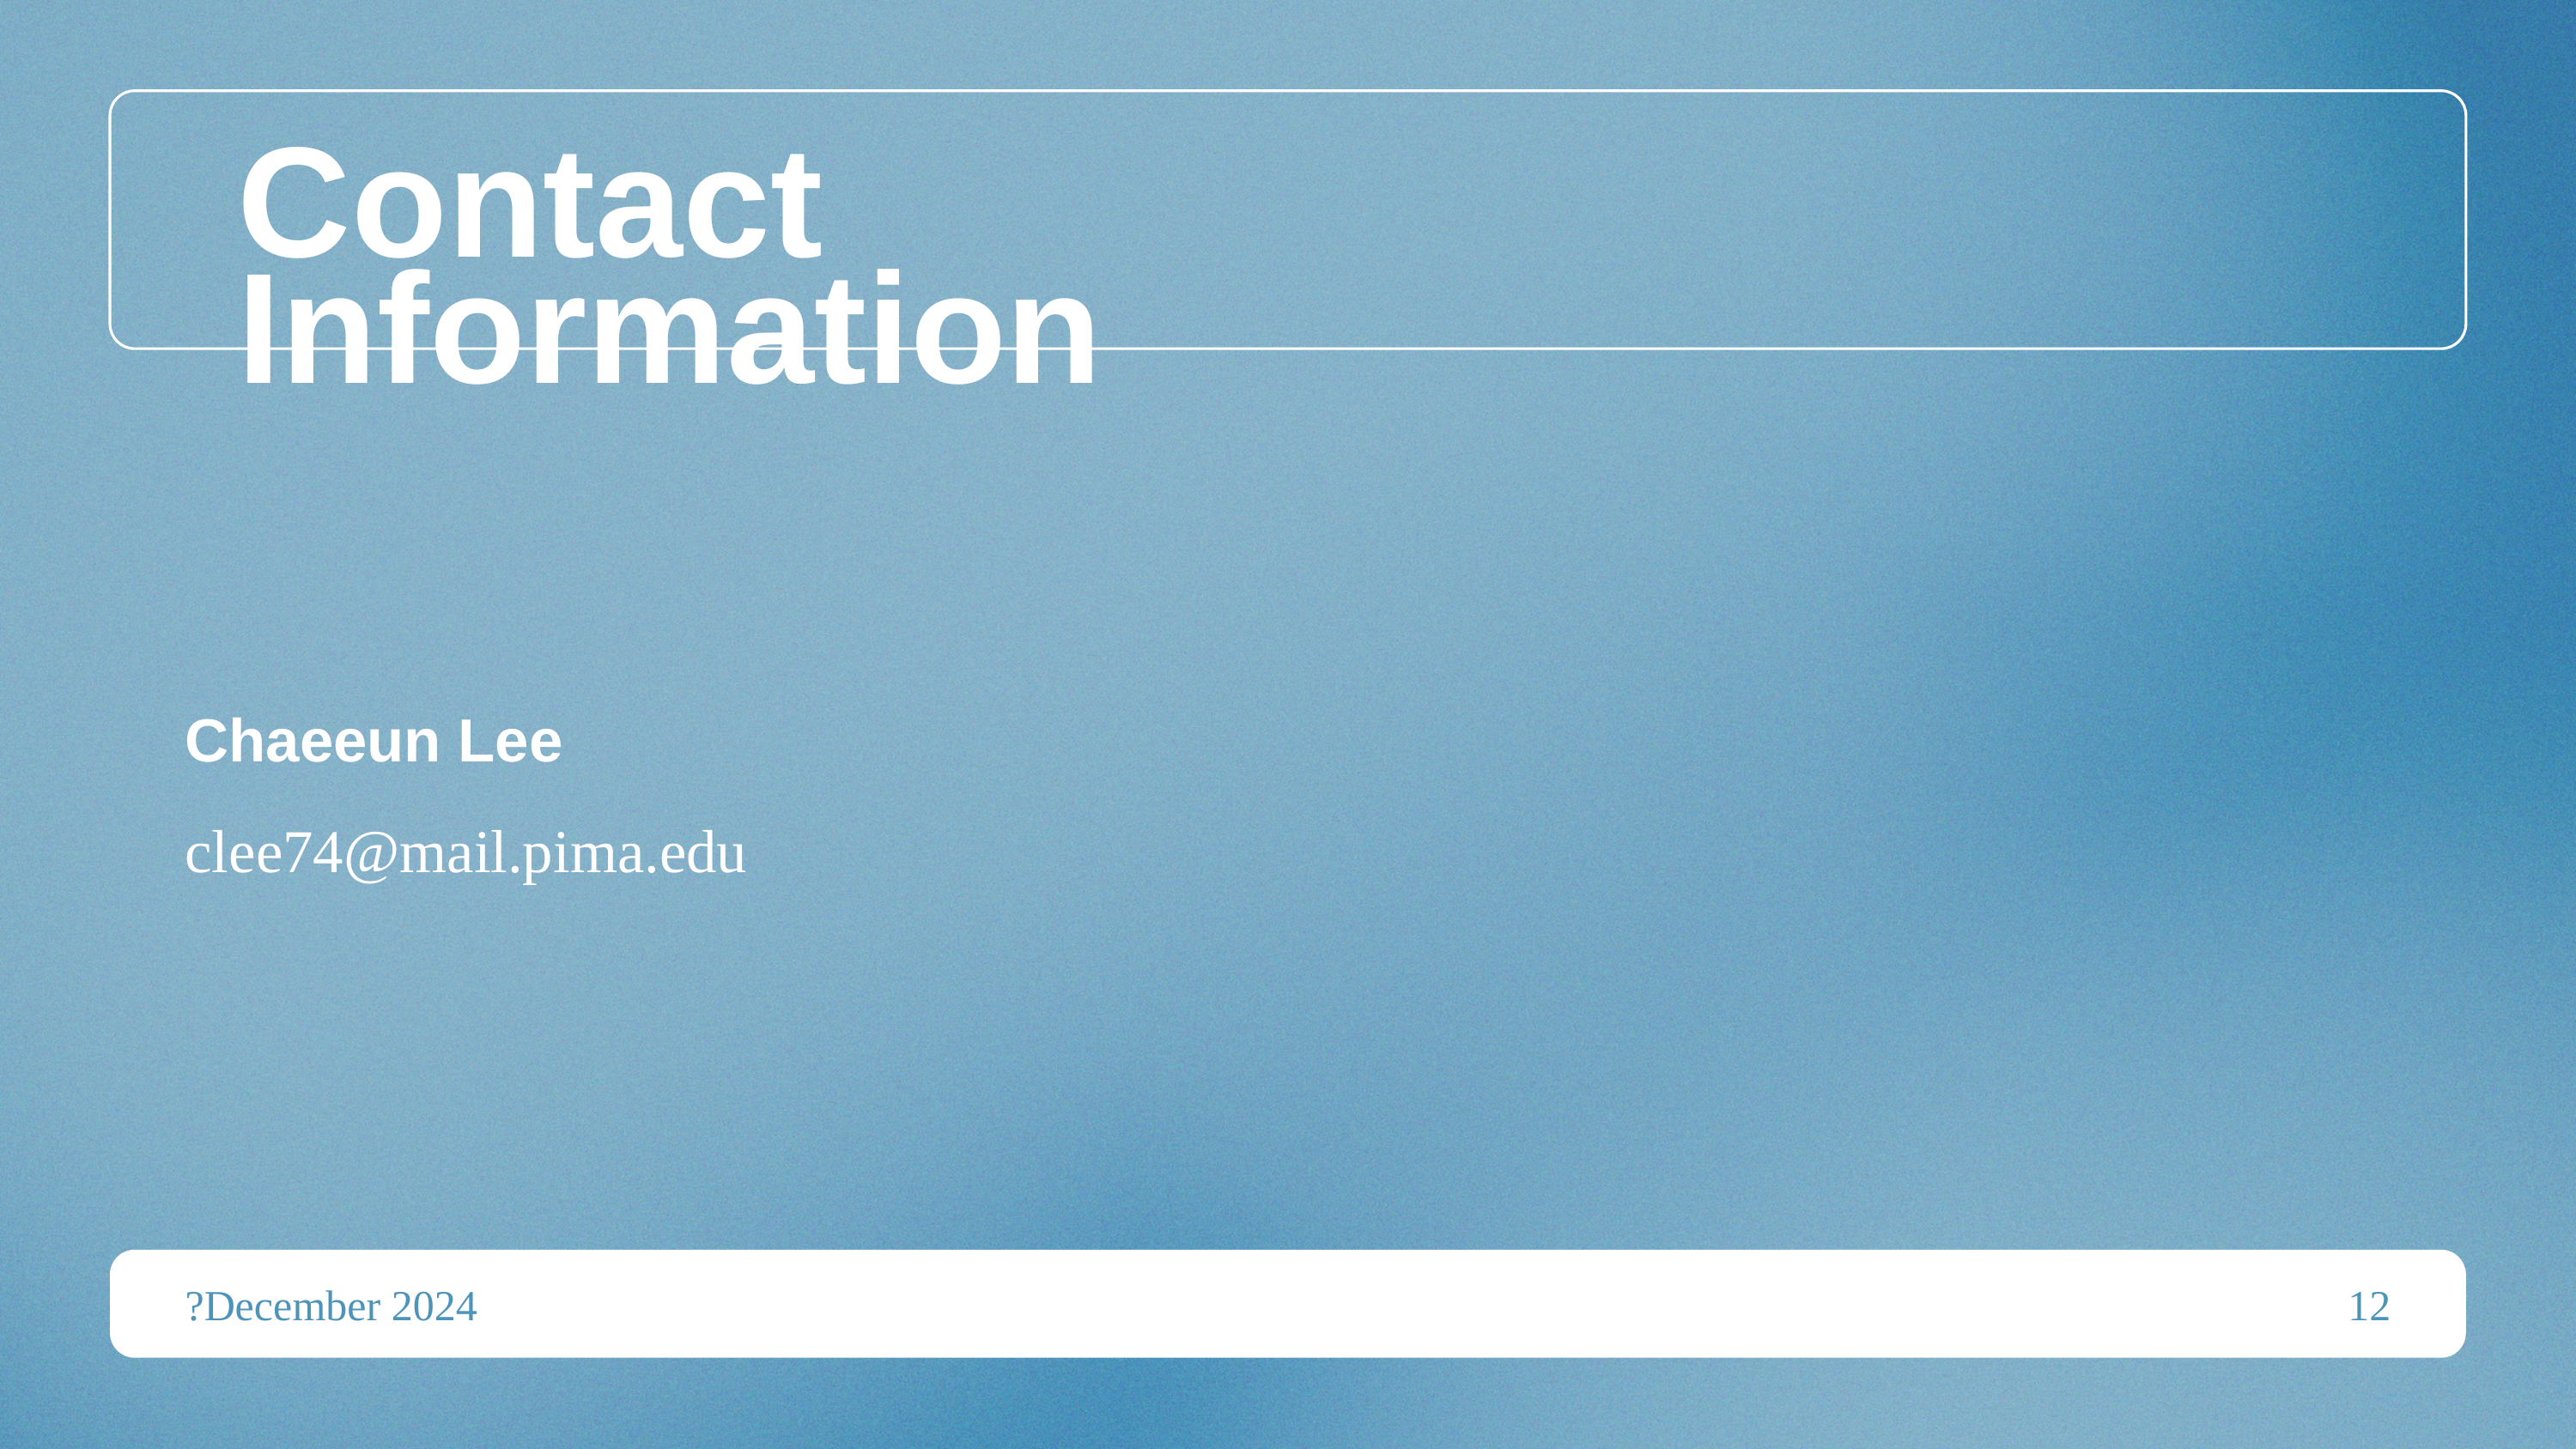

Contact Information
Chaeeun Lee
clee74@mail.pima.edu

?December 2024
12